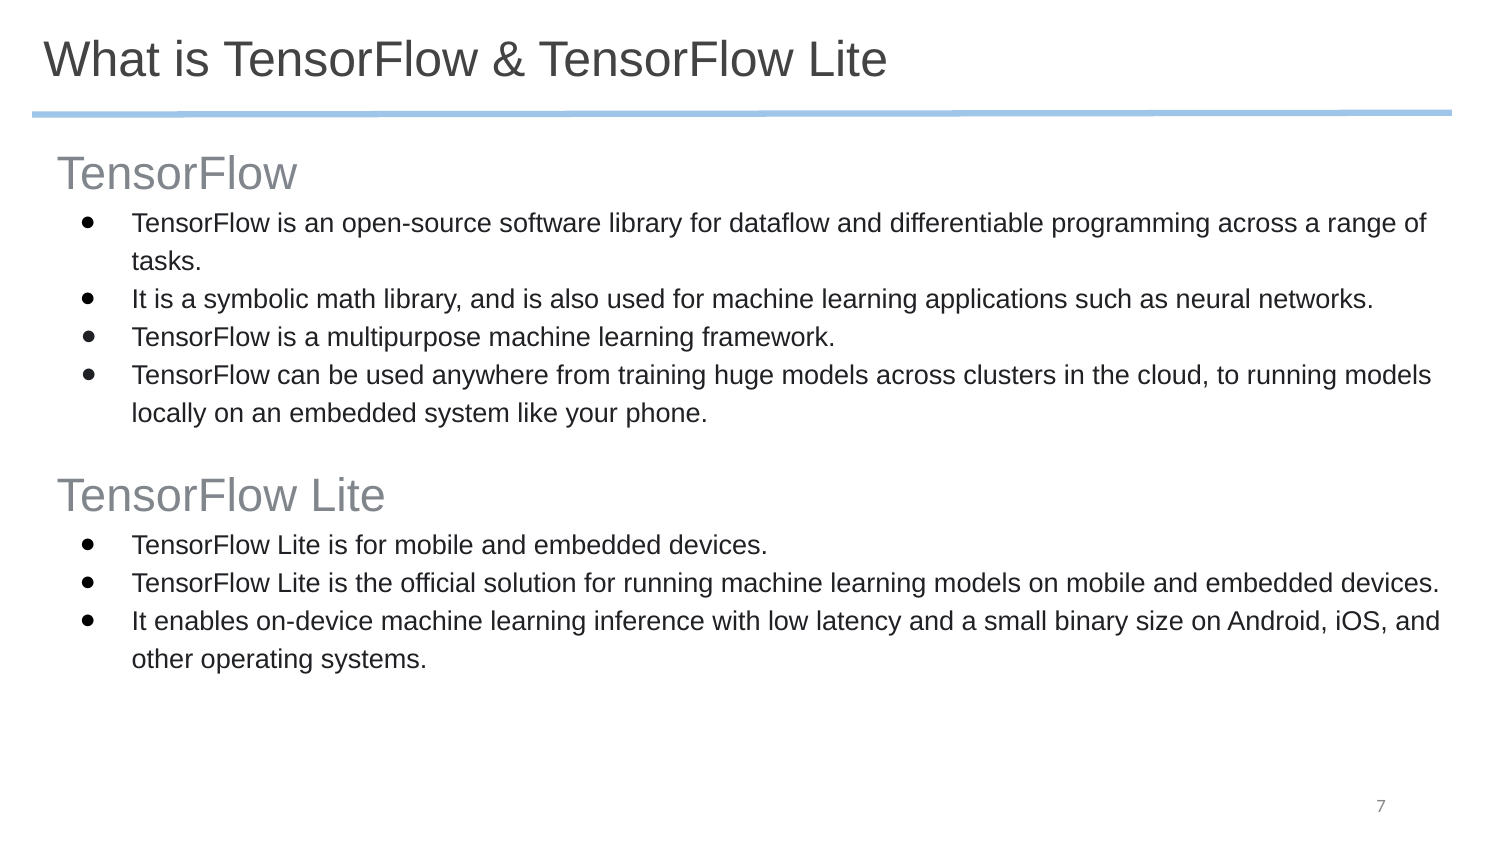

# What is TensorFlow & TensorFlow Lite
TensorFlow
TensorFlow is an open-source software library for dataflow and differentiable programming across a range of tasks.
It is a symbolic math library, and is also used for machine learning applications such as neural networks.
TensorFlow is a multipurpose machine learning framework.
TensorFlow can be used anywhere from training huge models across clusters in the cloud, to running models locally on an embedded system like your phone.

TensorFlow Lite
TensorFlow Lite is for mobile and embedded devices.
TensorFlow Lite is the official solution for running machine learning models on mobile and embedded devices.
It enables on‑device machine learning inference with low latency and a small binary size on Android, iOS, and other operating systems.
7